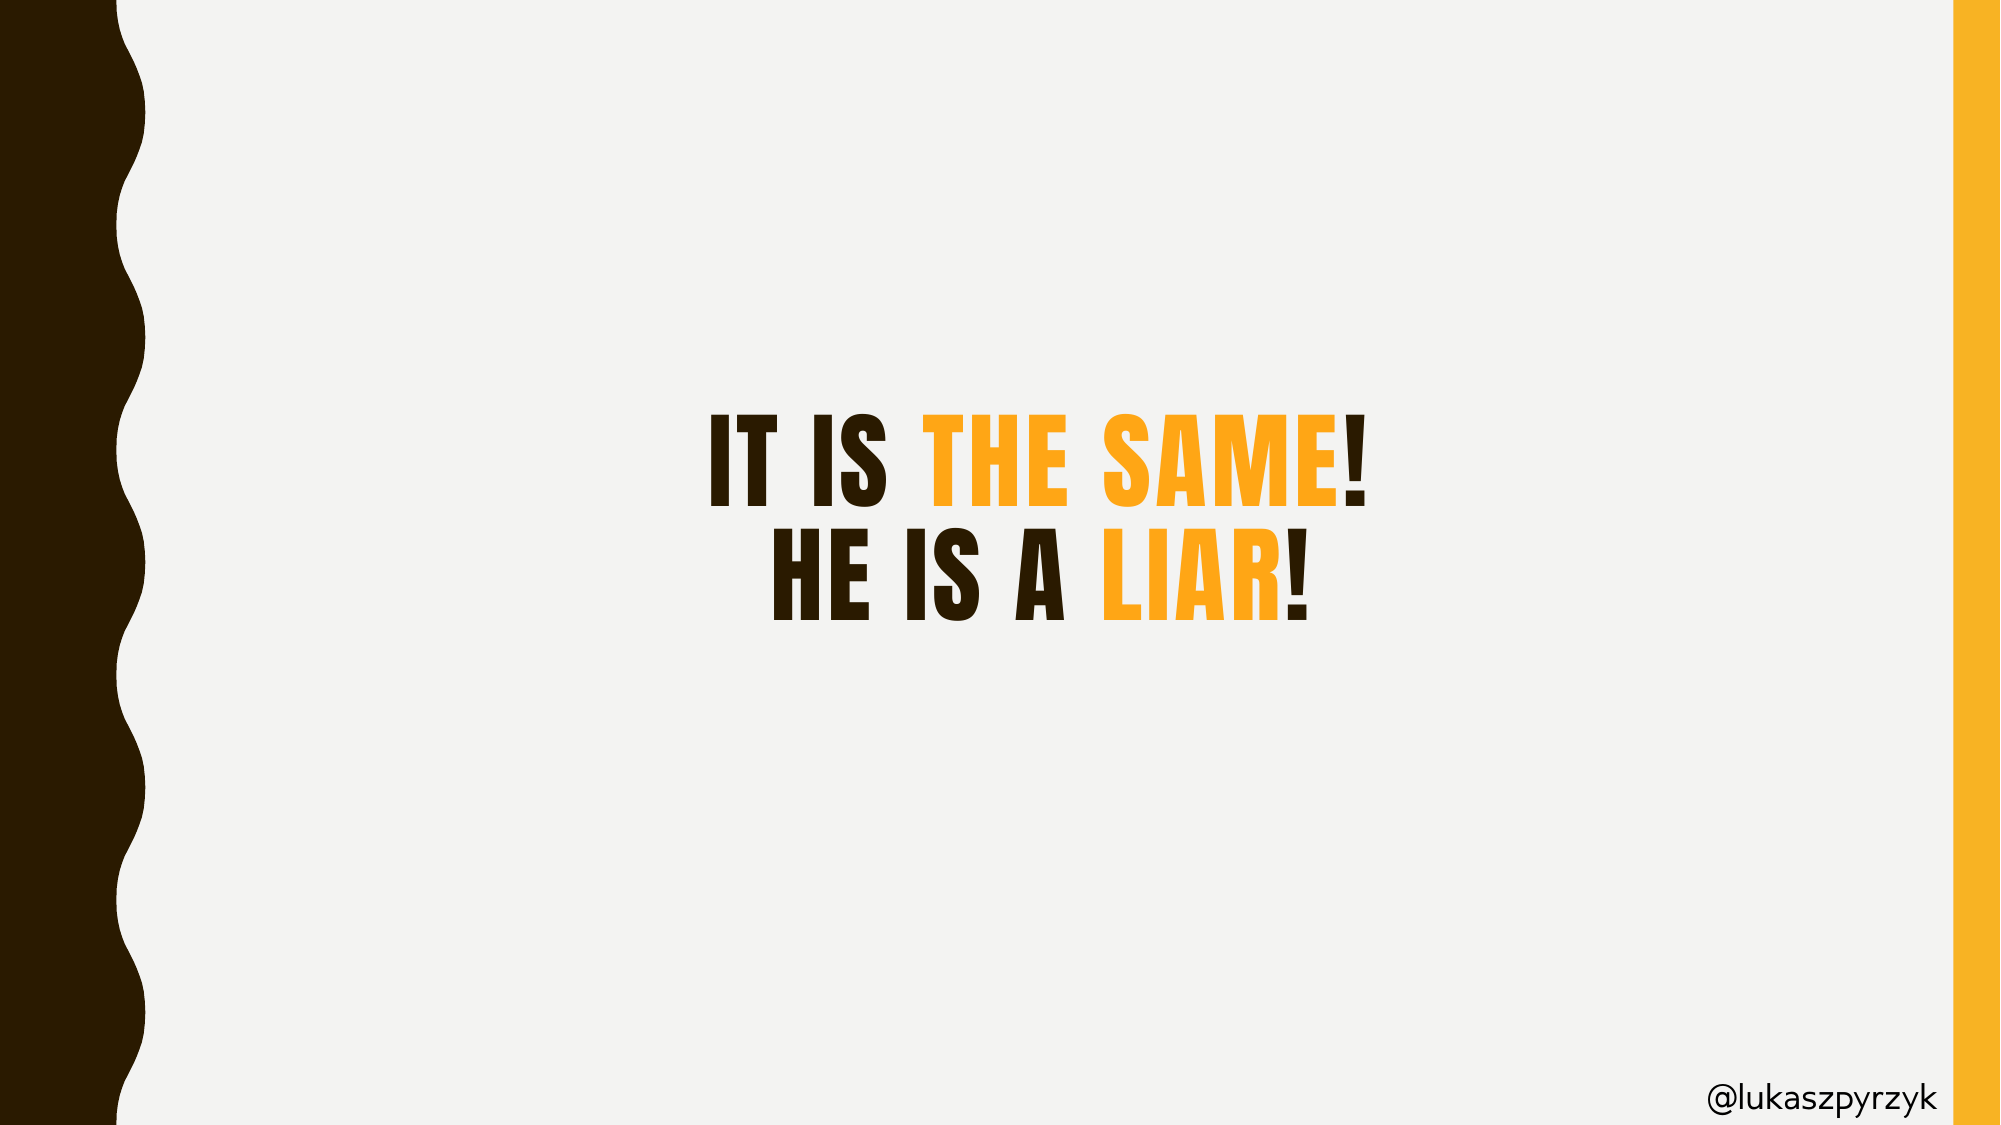

# It is the same! He is a liar!
@lukaszpyrzyk